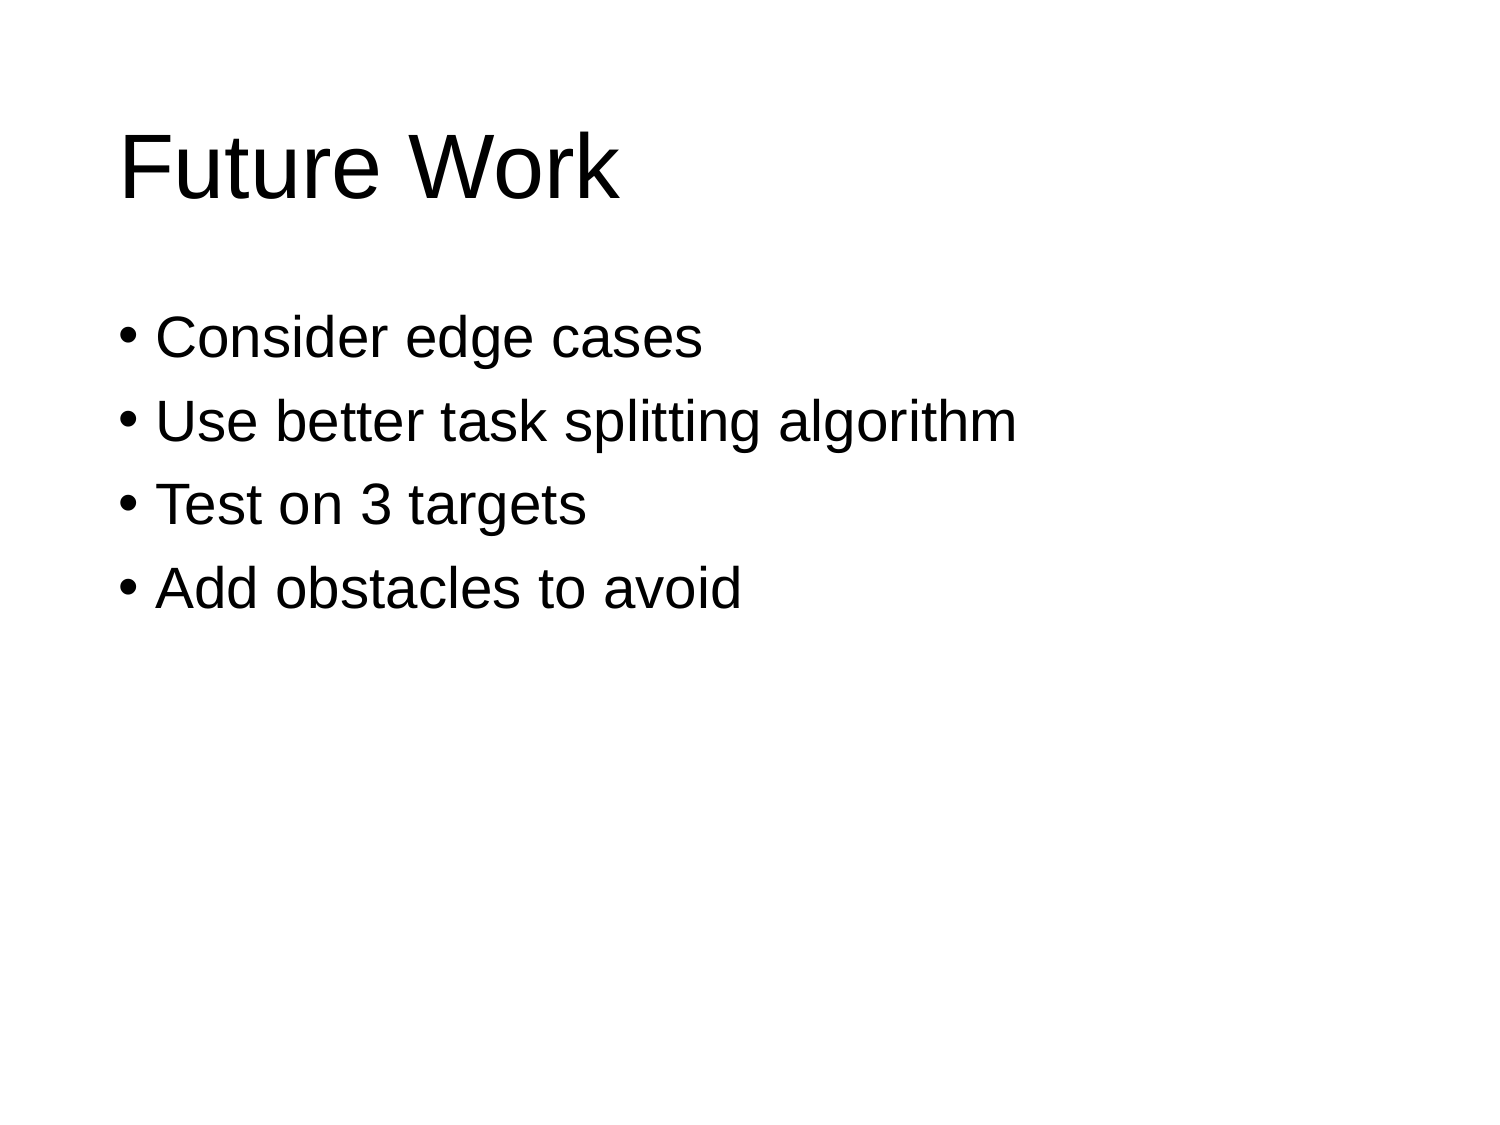

# Future Work
Consider edge cases
Use better task splitting algorithm
Test on 3 targets
Add obstacles to avoid